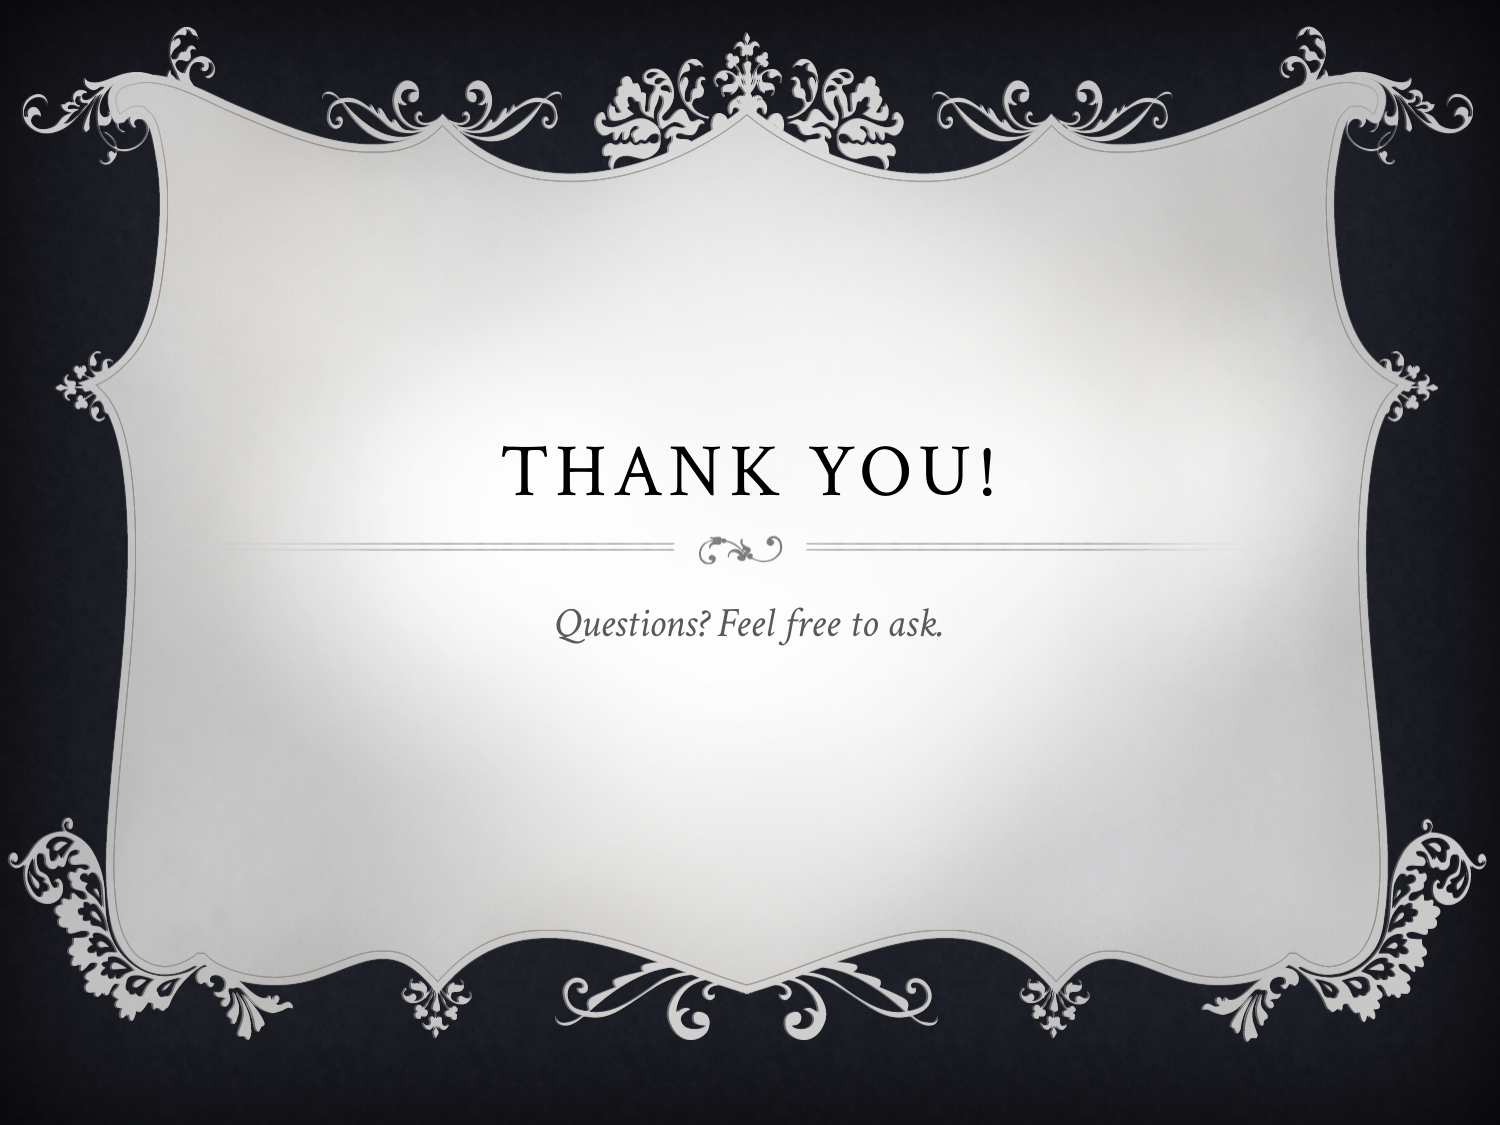

# Thank You!
Questions? Feel free to ask.